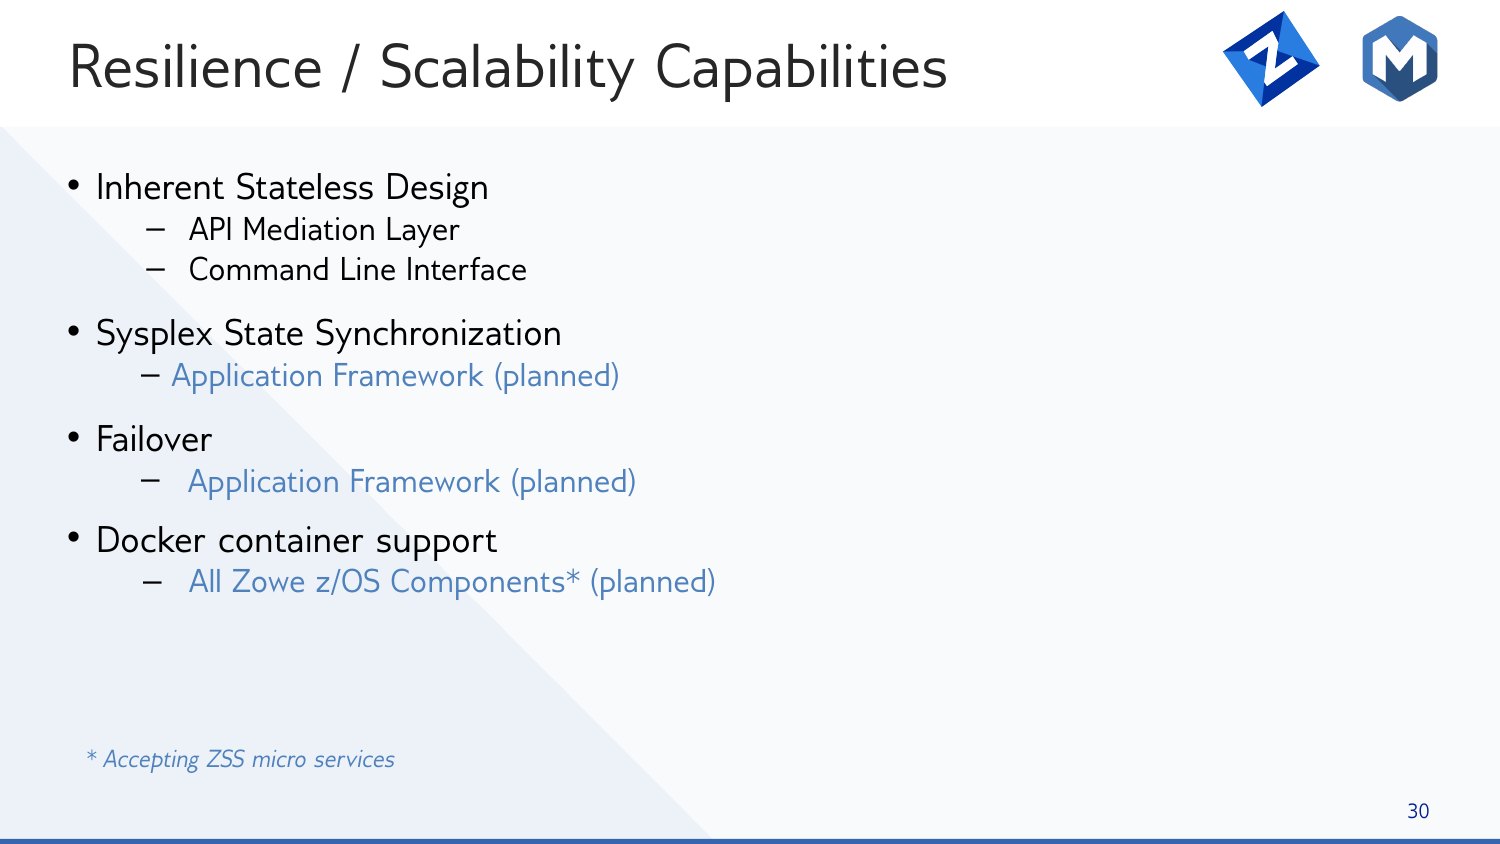

# Resilience / Scalability Capabilities
Inherent Stateless Design
API Mediation Layer
Command Line Interface
Sysplex State Synchronization
Application Framework (planned)
Failover
Application Framework (planned)
Docker container support
All Zowe z/OS Components* (planned)

* Accepting ZSS micro services

30